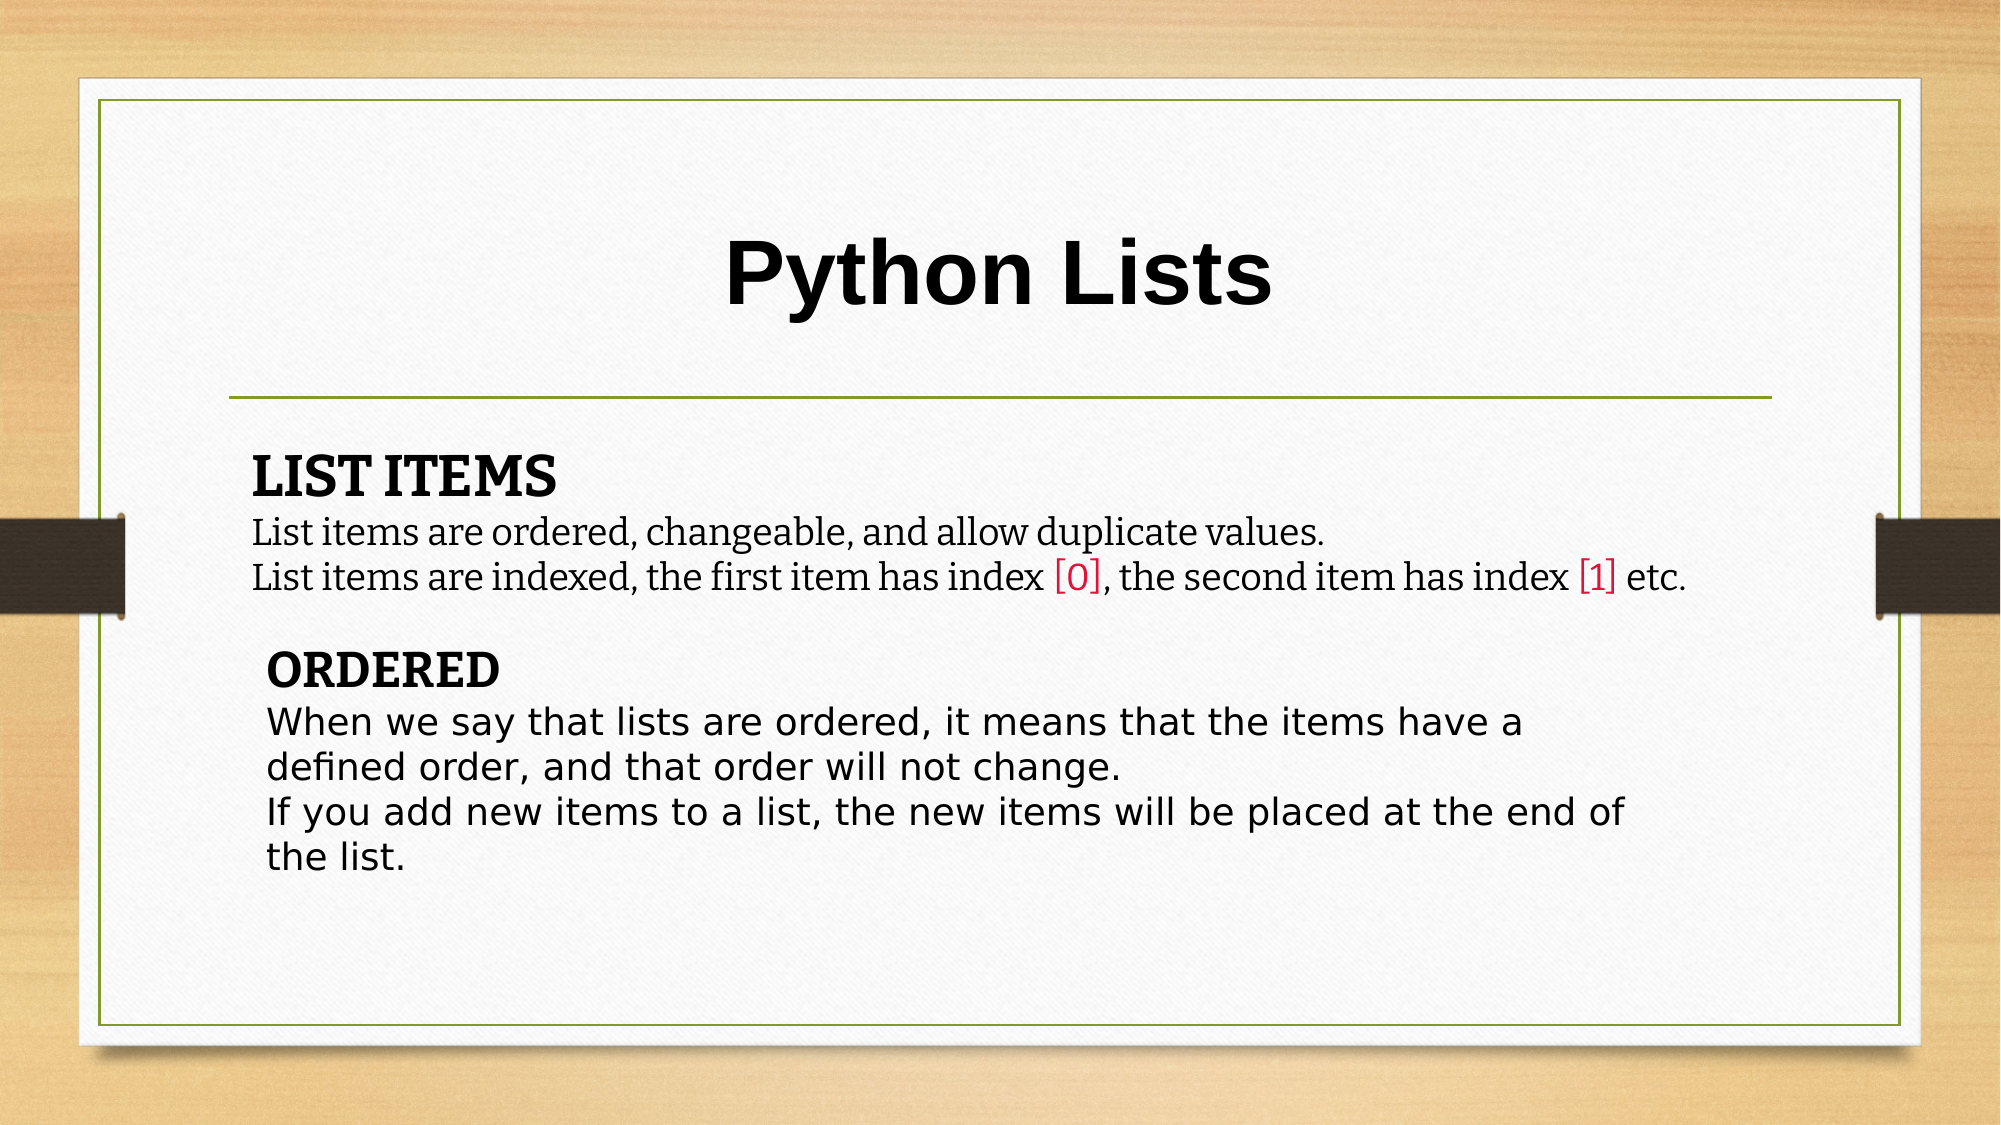

# Python Lists
LIST ITEMS
List items are ordered, changeable, and allow duplicate values.
List items are indexed, the first item has index [0], the second item has index [1] etc.
ORDERED
When we say that lists are ordered, it means that the items have a defined order, and that order will not change.
If you add new items to a list, the new items will be placed at the end of the list.